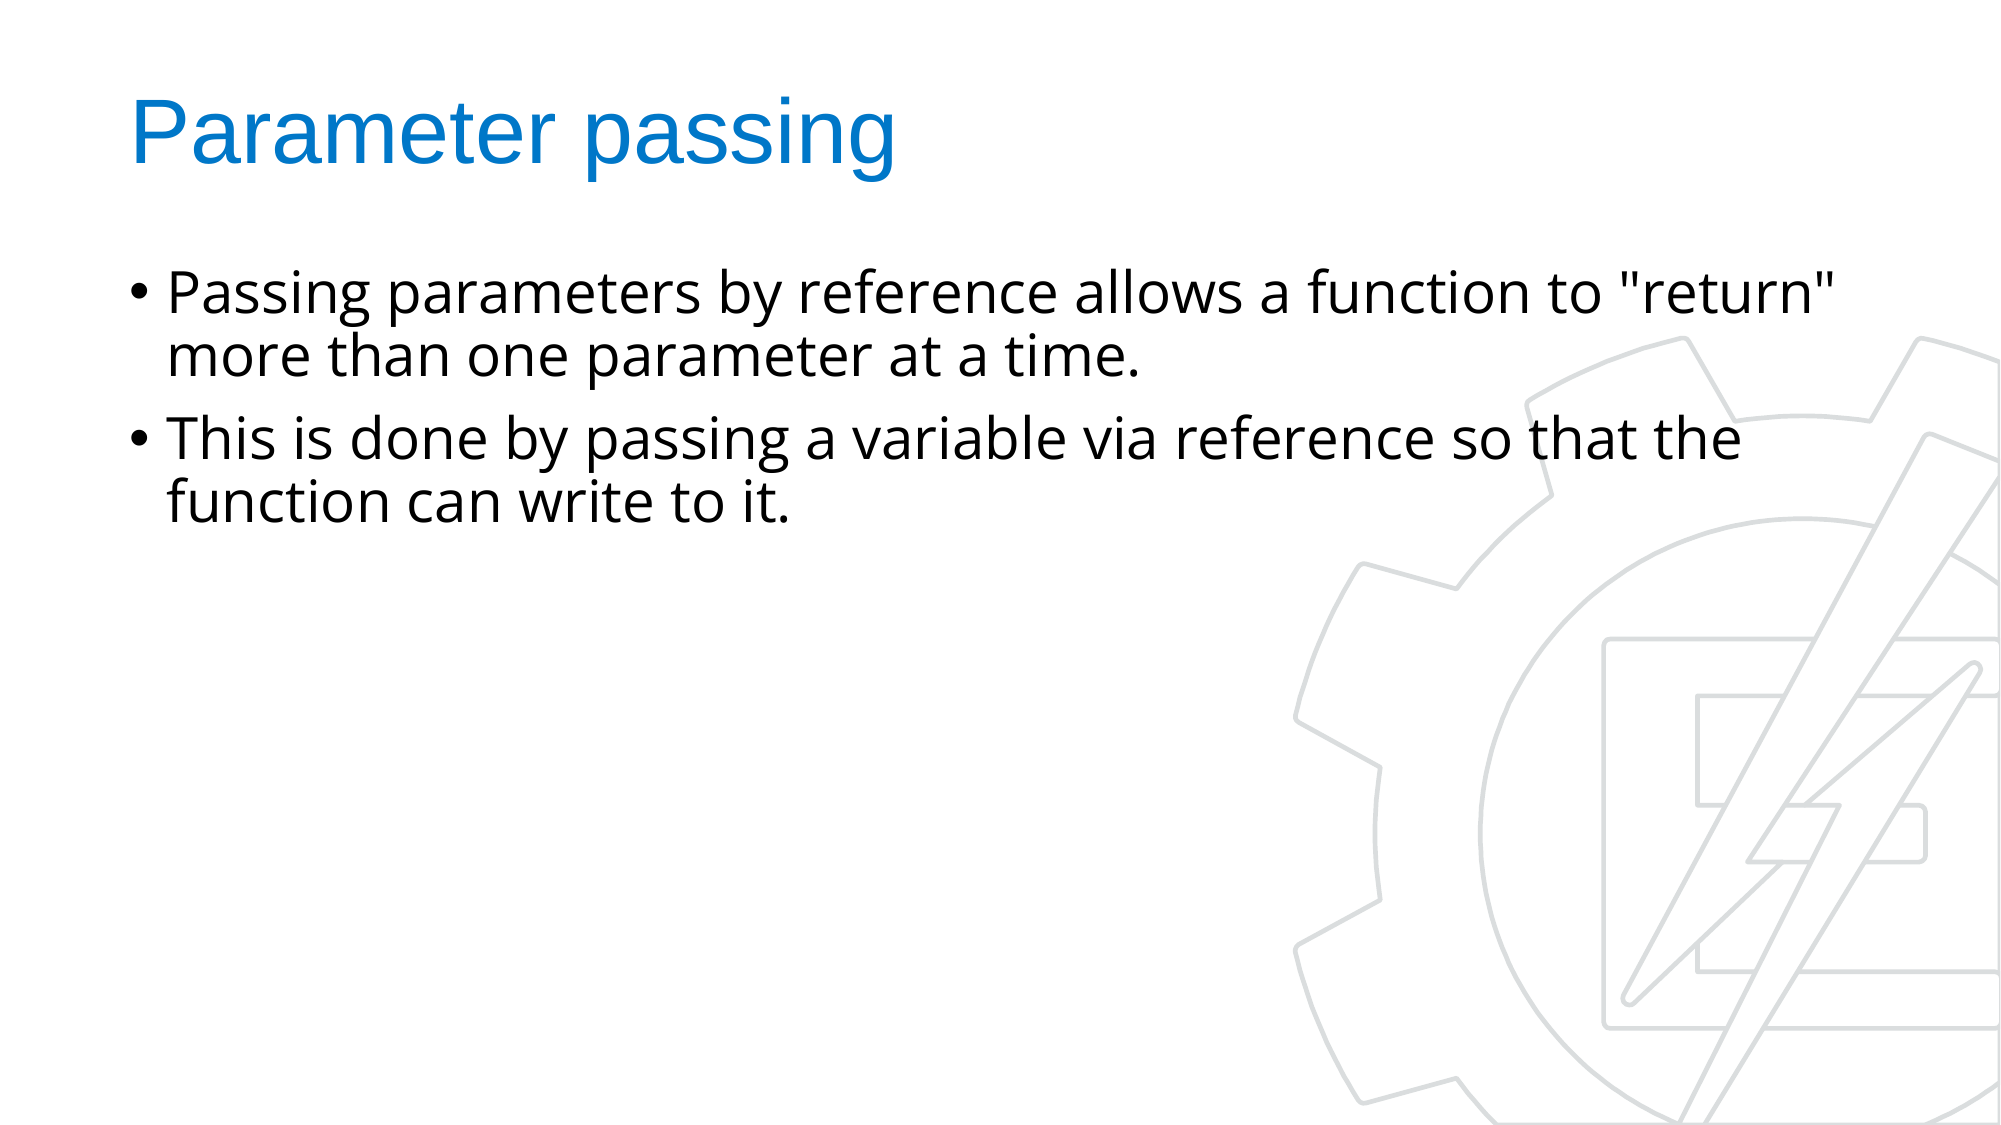

# Parameter passing
Passing parameters by reference allows a function to "return" more than one parameter at a time.
This is done by passing a variable via reference so that the function can write to it.